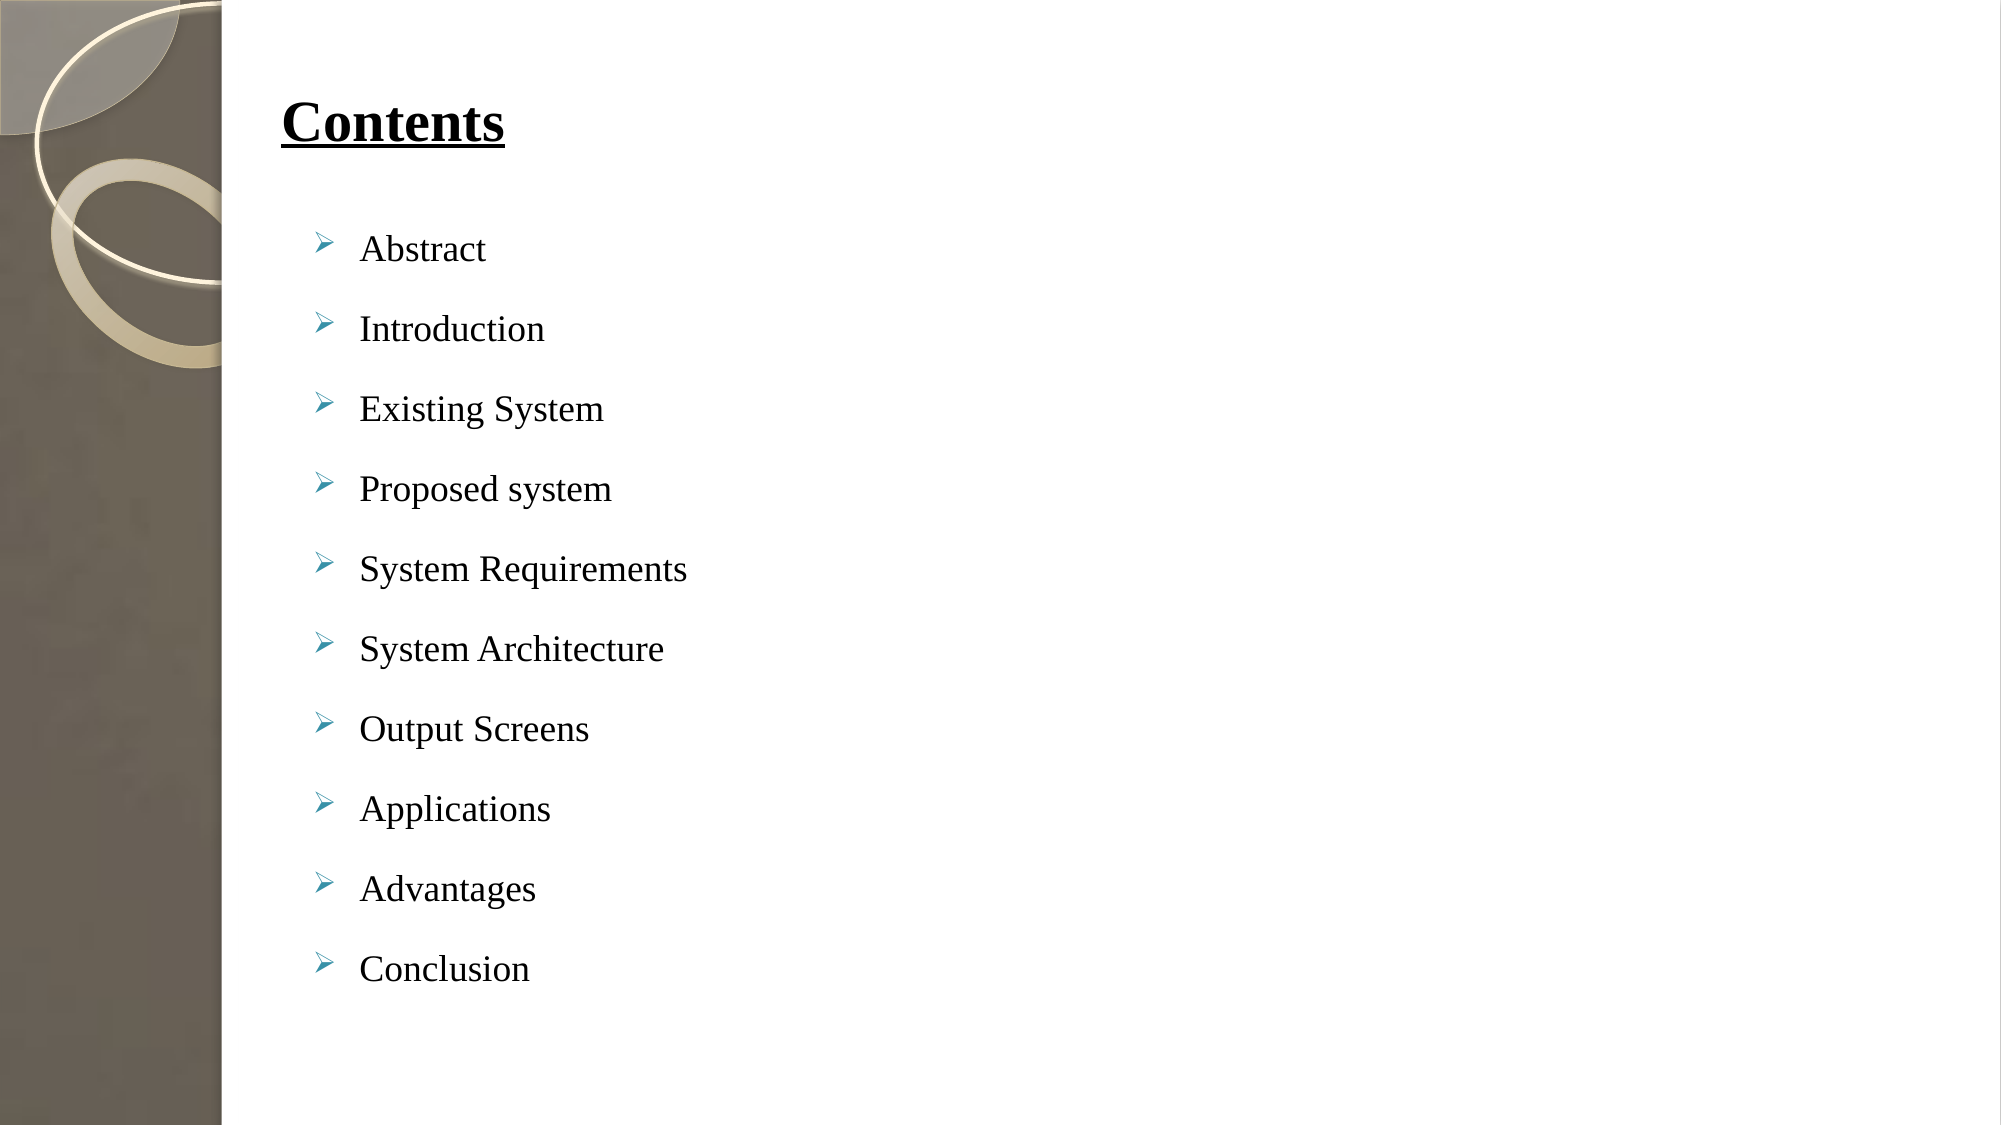

# Contents
Abstract
Introduction
Existing System
Proposed system
System Requirements
System Architecture
Output Screens
Applications
Advantages
Conclusion